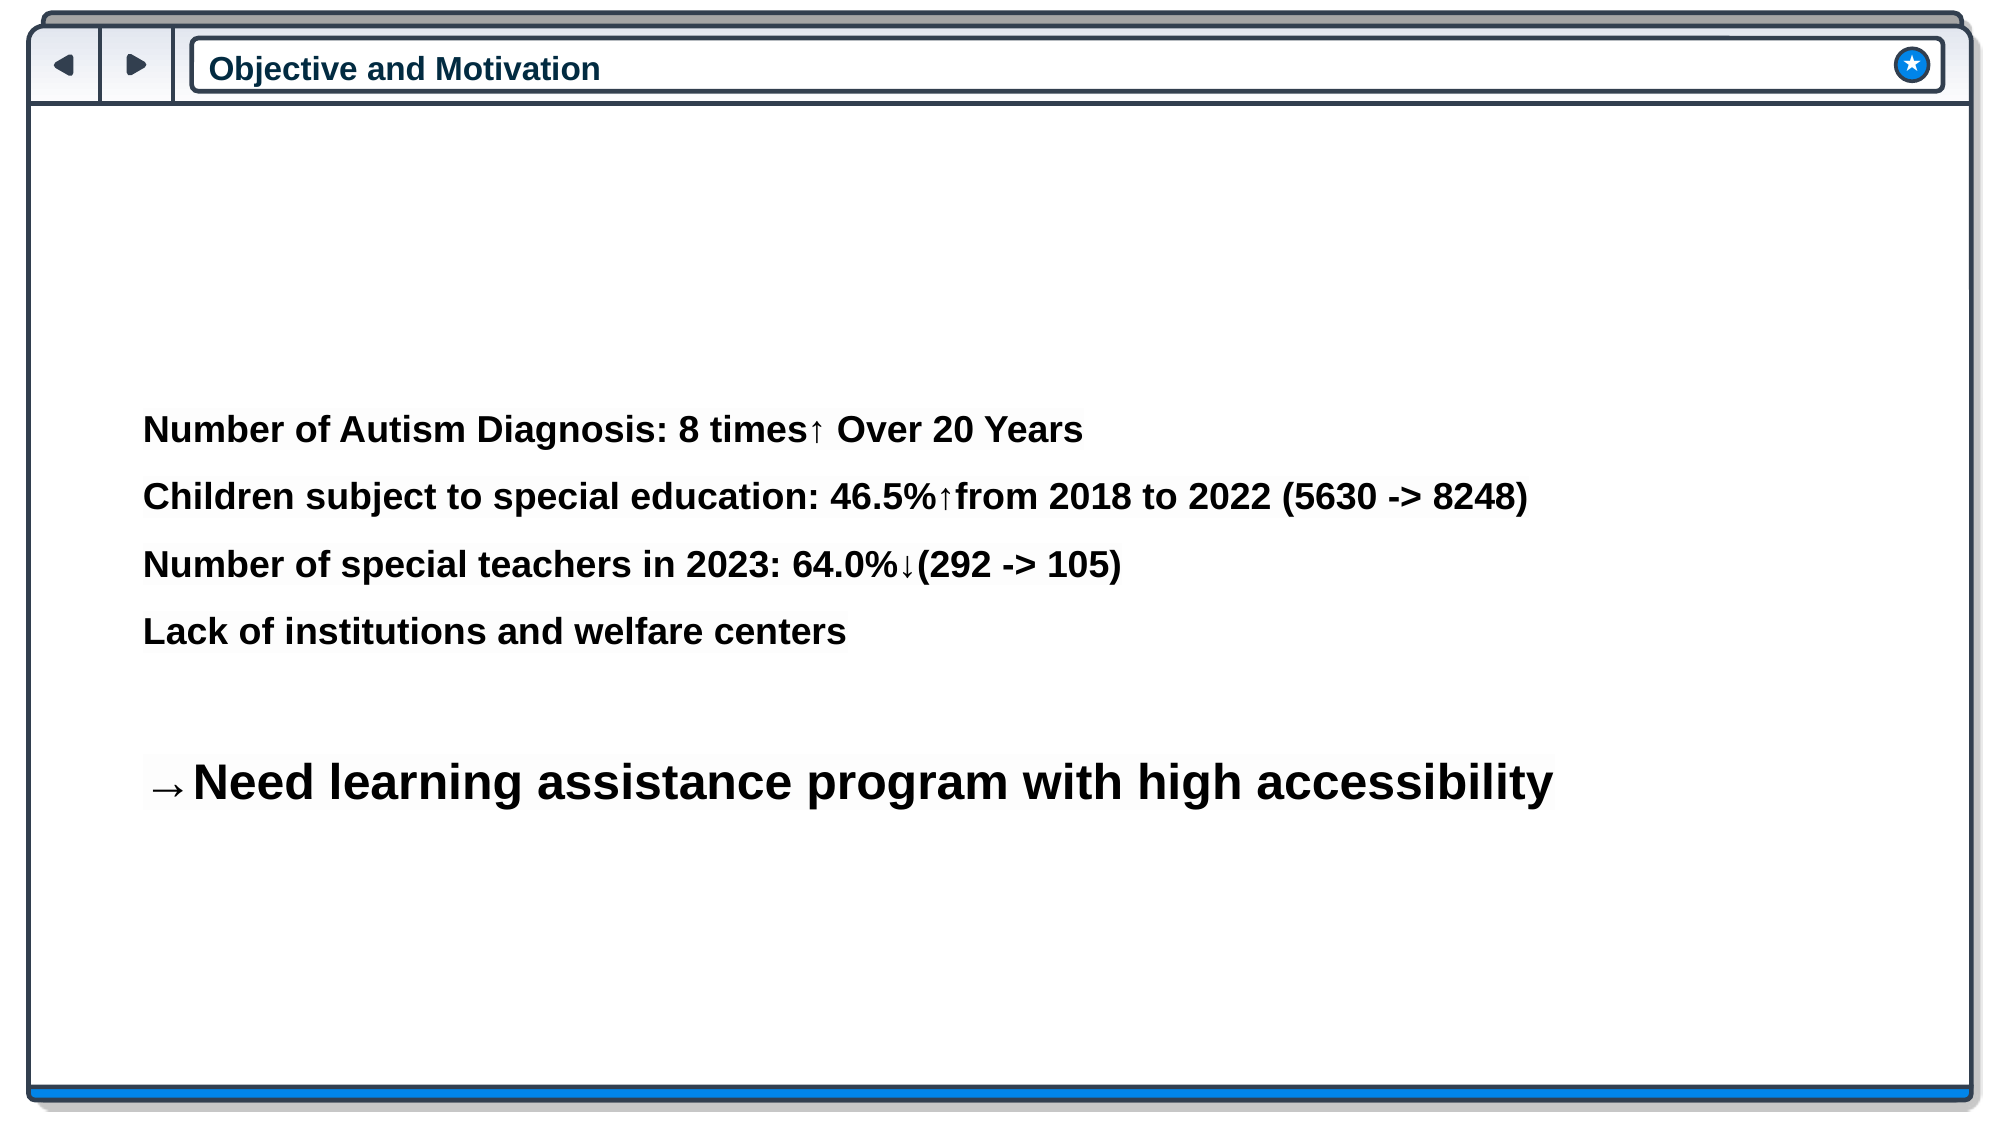

Objective and Motivation
★

Number of Autism Diagnosis: 8 times↑ Over 20 Years
Children subject to special education: 46.5%↑from 2018 to 2022 (5630 -> 8248)
Number of special teachers in 2023: 64.0%↓(292 -> 105)
Lack of institutions and welfare centers

→Need learning assistance program with high accessibility